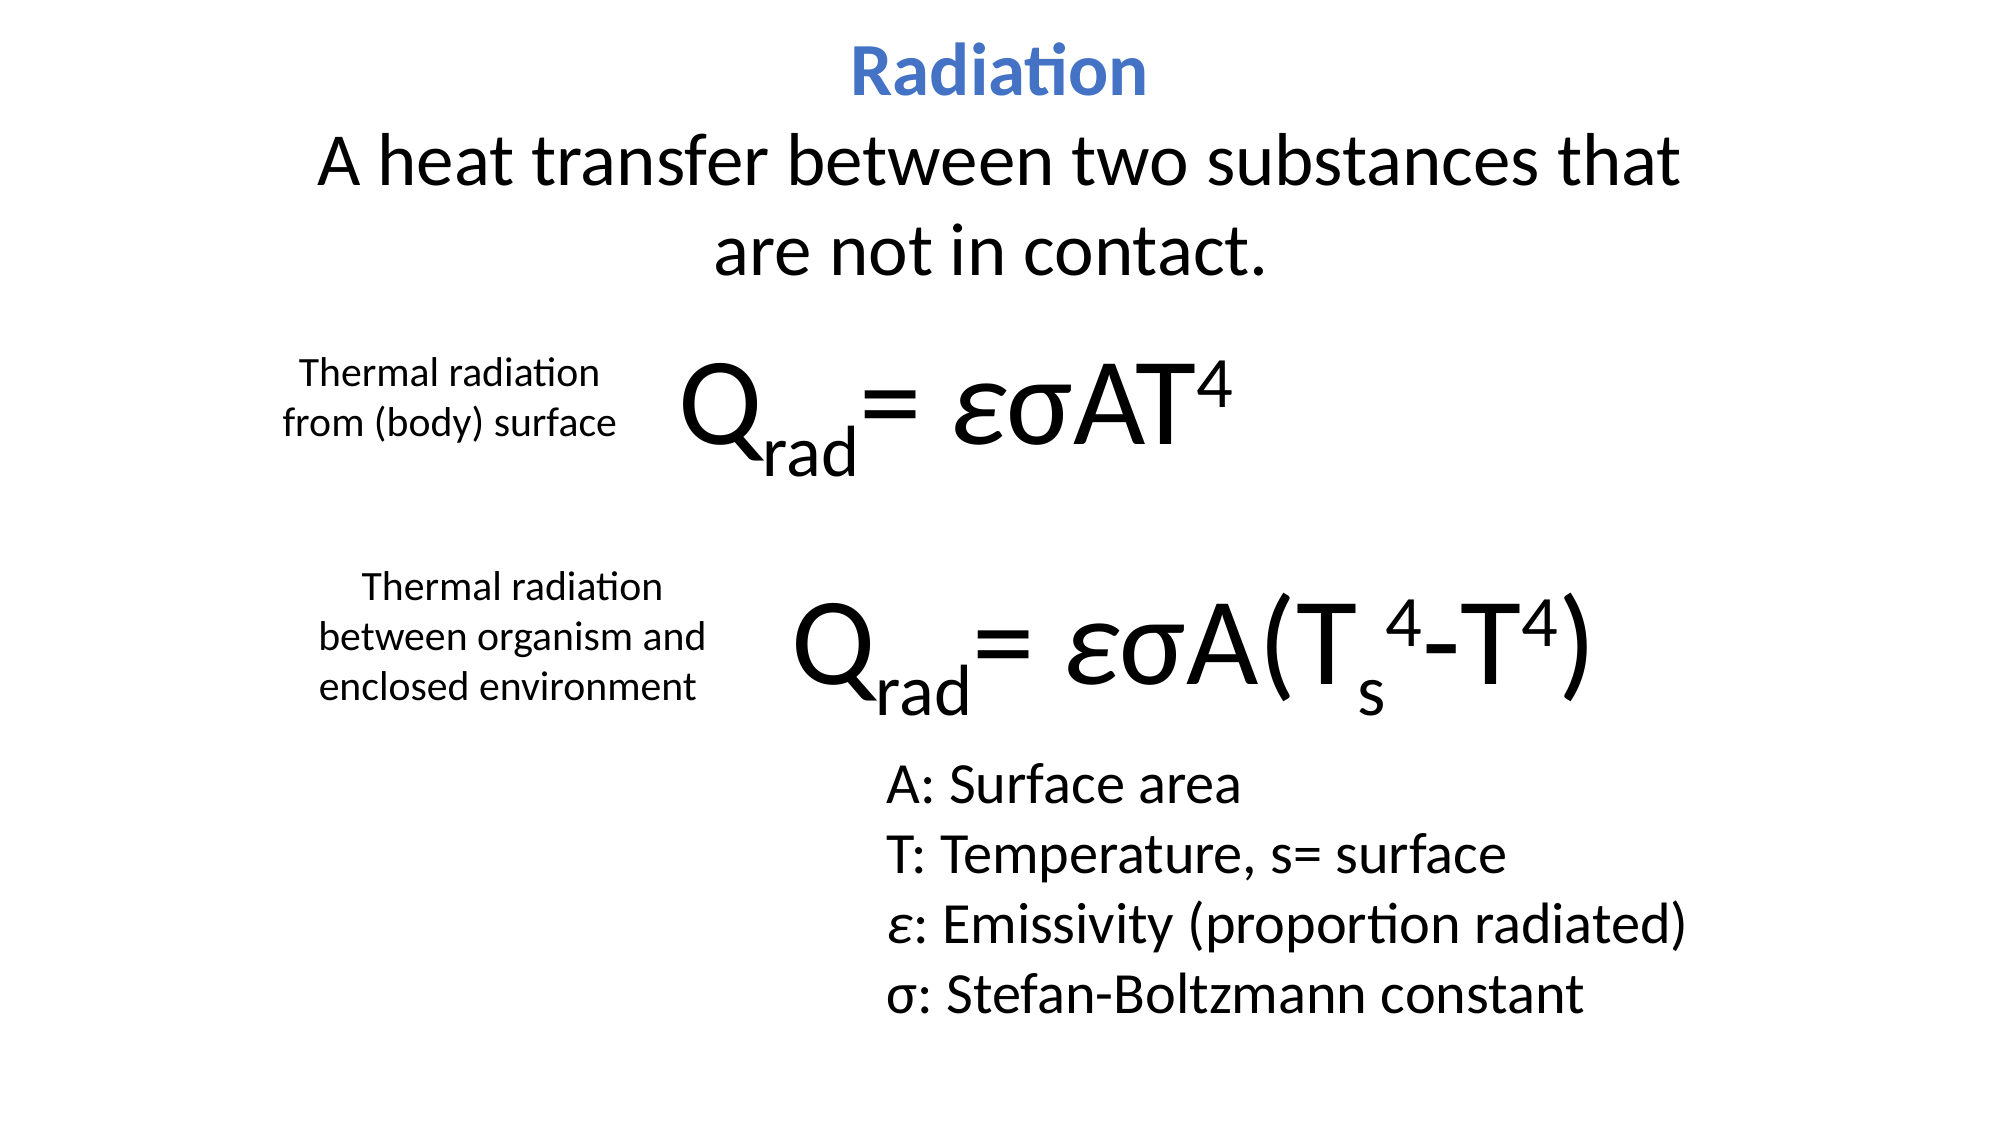

Radiation
A heat transfer between two substances that are not in contact.

Qrad= εσAT4
Thermal radiation
from (body) surface
Qrad= εσA(Ts4-T4)
Thermal radiation
between organism and enclosed environment
A: Surface area
T: Temperature, s= surface
ε: Emissivity (proportion radiated)
σ: Stefan-Boltzmann constant